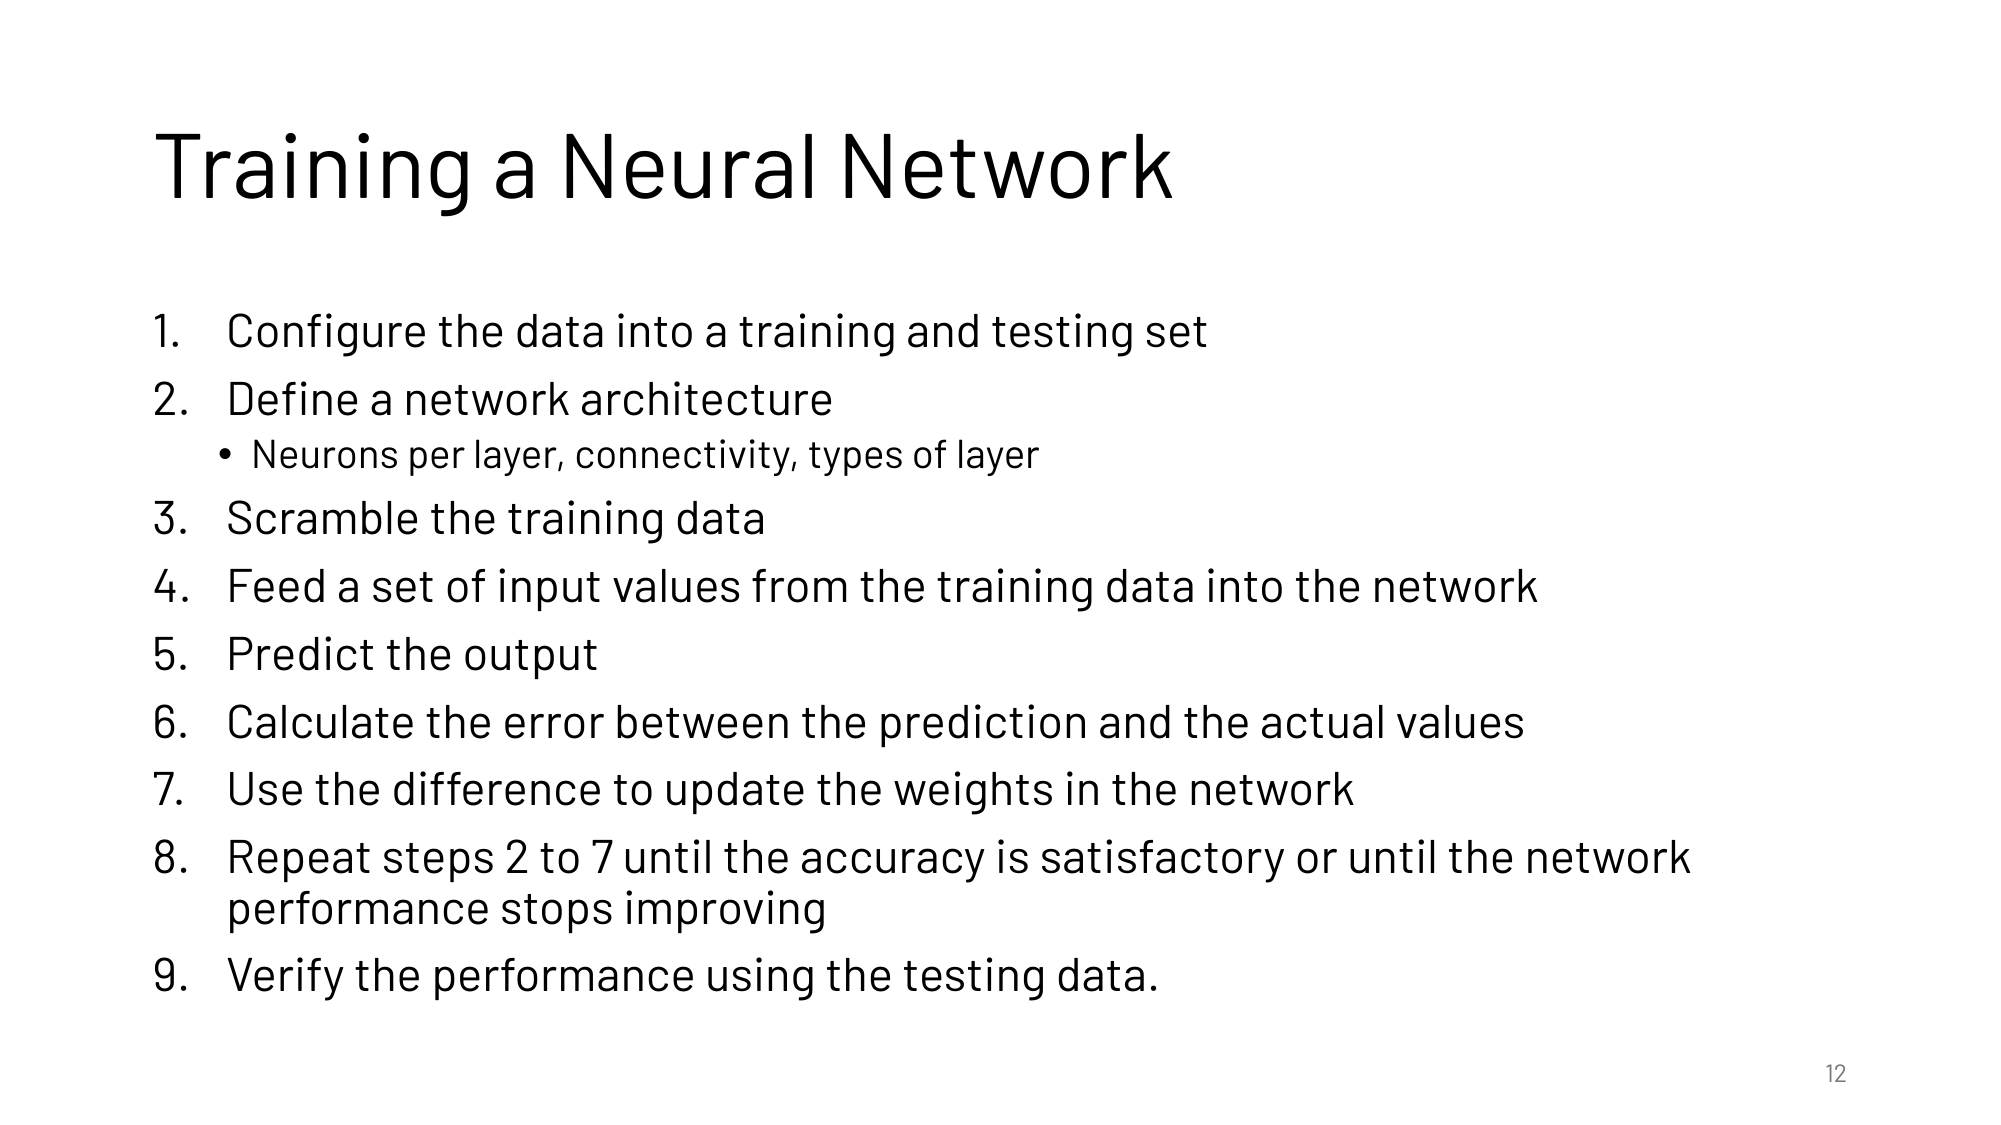

# Training a Neural Network
Configure the data into a training and testing set
Define a network architecture
Neurons per layer, connectivity, types of layer
Scramble the training data
Feed a set of input values from the training data into the network
Predict the output
Calculate the error between the prediction and the actual values
Use the difference to update the weights in the network
Repeat steps 2 to 7 until the accuracy is satisfactory or until the network performance stops improving
Verify the performance using the testing data.
12